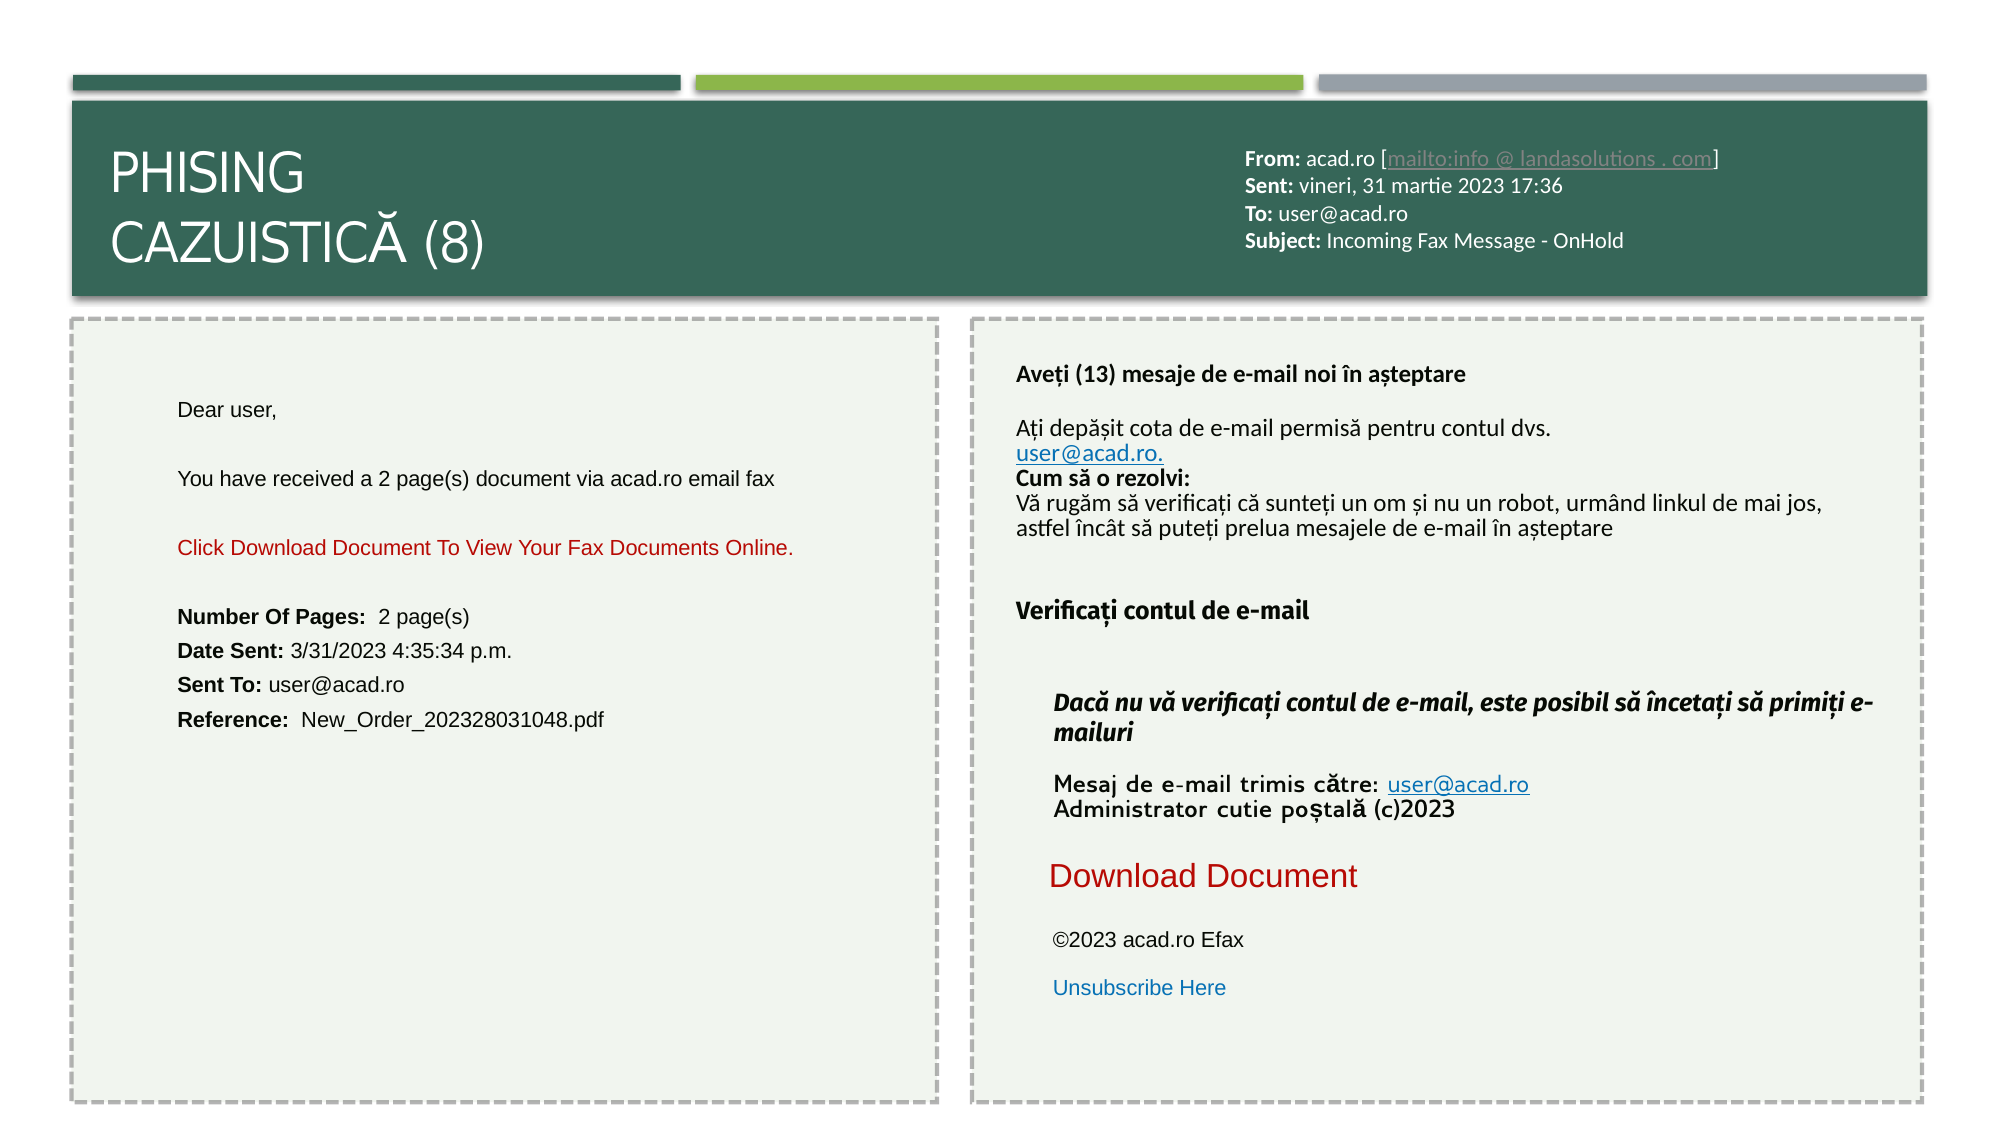

# Phising Cazuistică (8)
From: acad.ro [mailto:info @ landasolutions . com]
Sent: vineri, 31 martie 2023 17:36
To: user@acad.ro
Subject: Incoming Fax Message - OnHold
|  |
| --- |
| Aveți (13) mesaje de e-mail noi în așteptare |
| Ați depășit cota de e-mail permisă pentru contul dvs. user@acad.ro. Cum să o rezolvi: Vă rugăm să verificați că sunteți un om și nu un robot, urmând linkul de mai jos, astfel încât să puteți prelua mesajele de e-mail în așteptare |
| Verificați contul de e-mail |
| Dacă nu vă verificați contul de e-mail, este posibil să încetați să primiți e-mailuri Mesaj de e-mail trimis către: user@acad.ro   Administrator cutie poștală (c)2023 |

| Dear user, You have received a 2 page(s) document via acad.ro email fax  Click Download Document To View Your Fax Documents Online.  Number Of Pages:  2 page(s) Date Sent: 3/31/2023 4:35:34 p.m. Sent To: user@acad.ro Reference:  New\_Order\_202328031048.pdf |
| --- |
| Download Document |
| --- |
| ©2023 acad.ro Efax  Unsubscribe Here |
| --- |